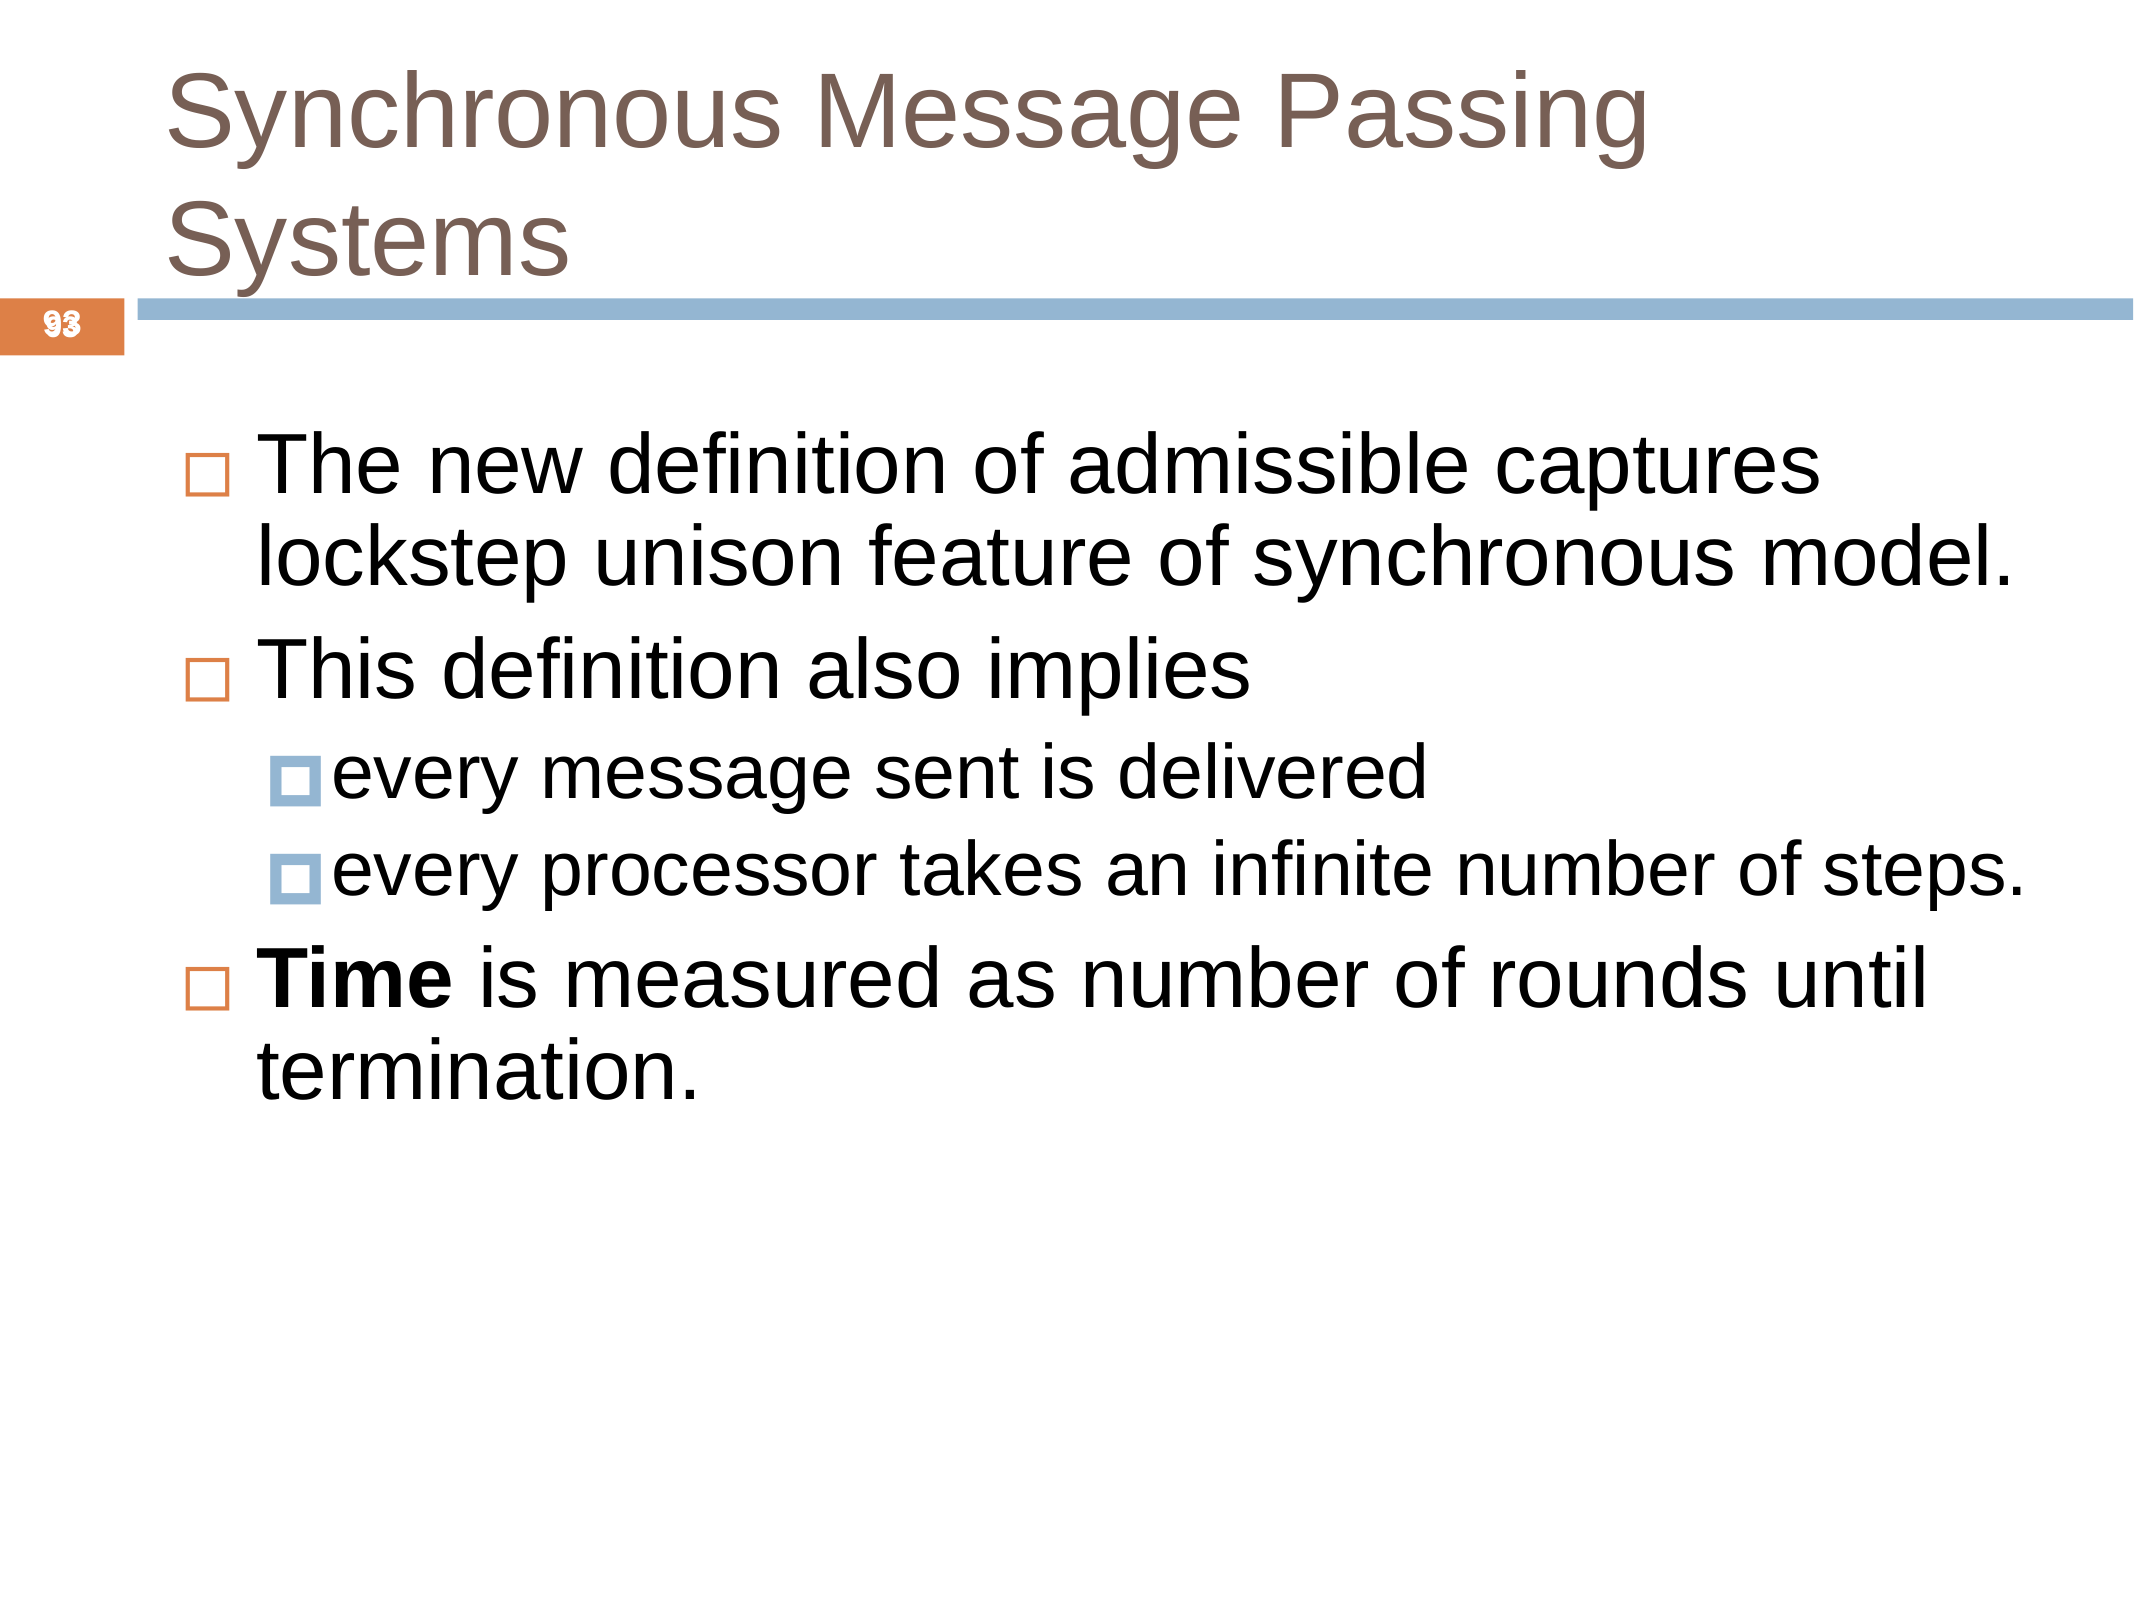

# Synchronous Message Passing Systems
93
93
The new definition of admissible captures lockstep unison feature of synchronous model.
This definition also implies
every message sent is delivered
every processor takes an infinite number of steps.
Time is measured as number of rounds until termination.